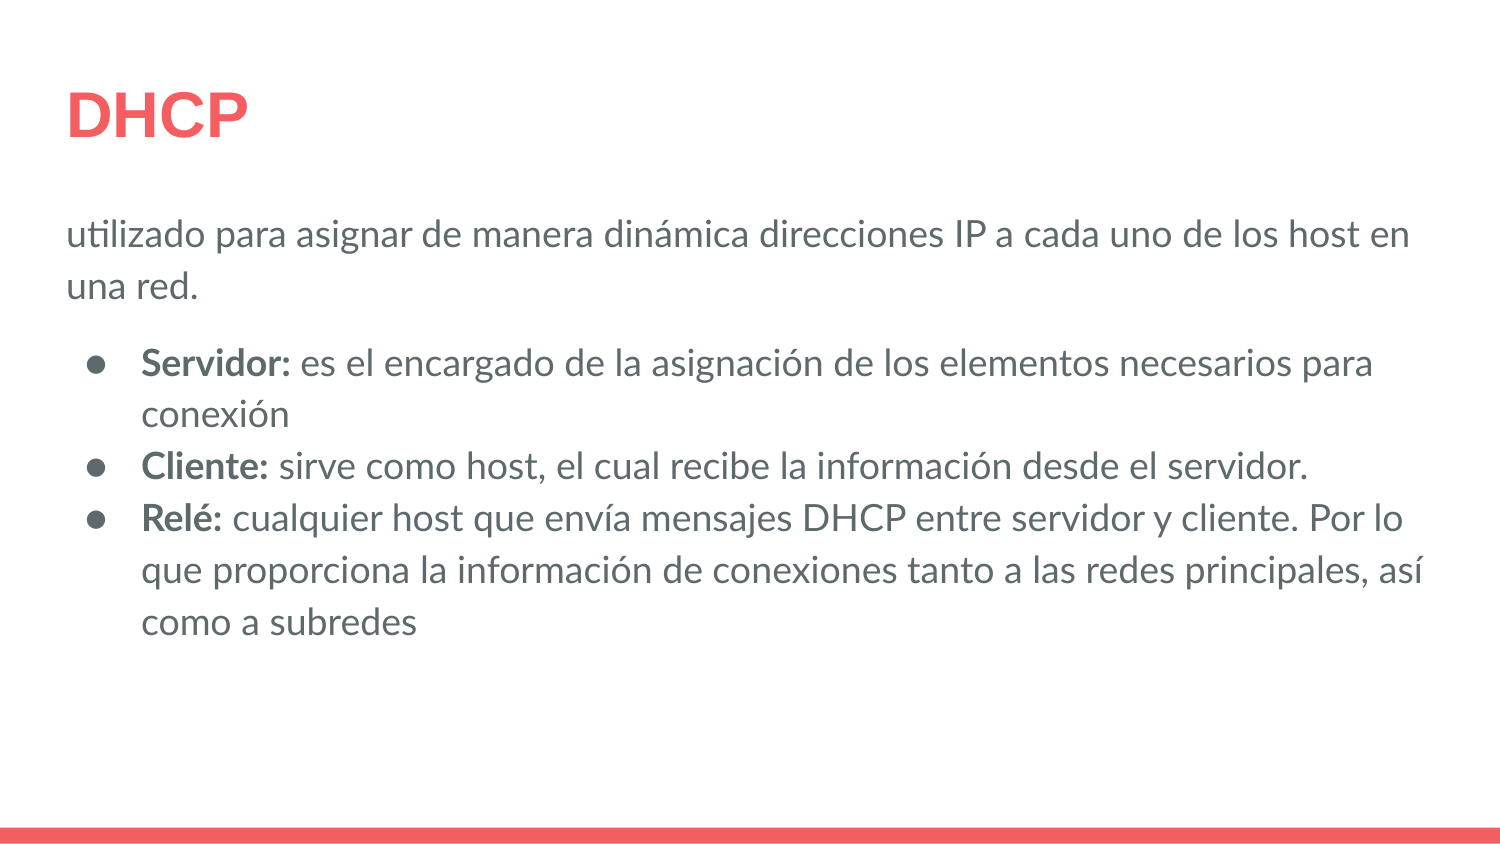

# DHCP
utilizado para asignar de manera dinámica direcciones IP a cada uno de los host en una red.
Servidor: es el encargado de la asignación de los elementos necesarios para conexión
Cliente: sirve como host, el cual recibe la información desde el servidor.
Relé: cualquier host que envía mensajes DHCP entre servidor y cliente. Por lo que proporciona la información de conexiones tanto a las redes principales, así como a subredes